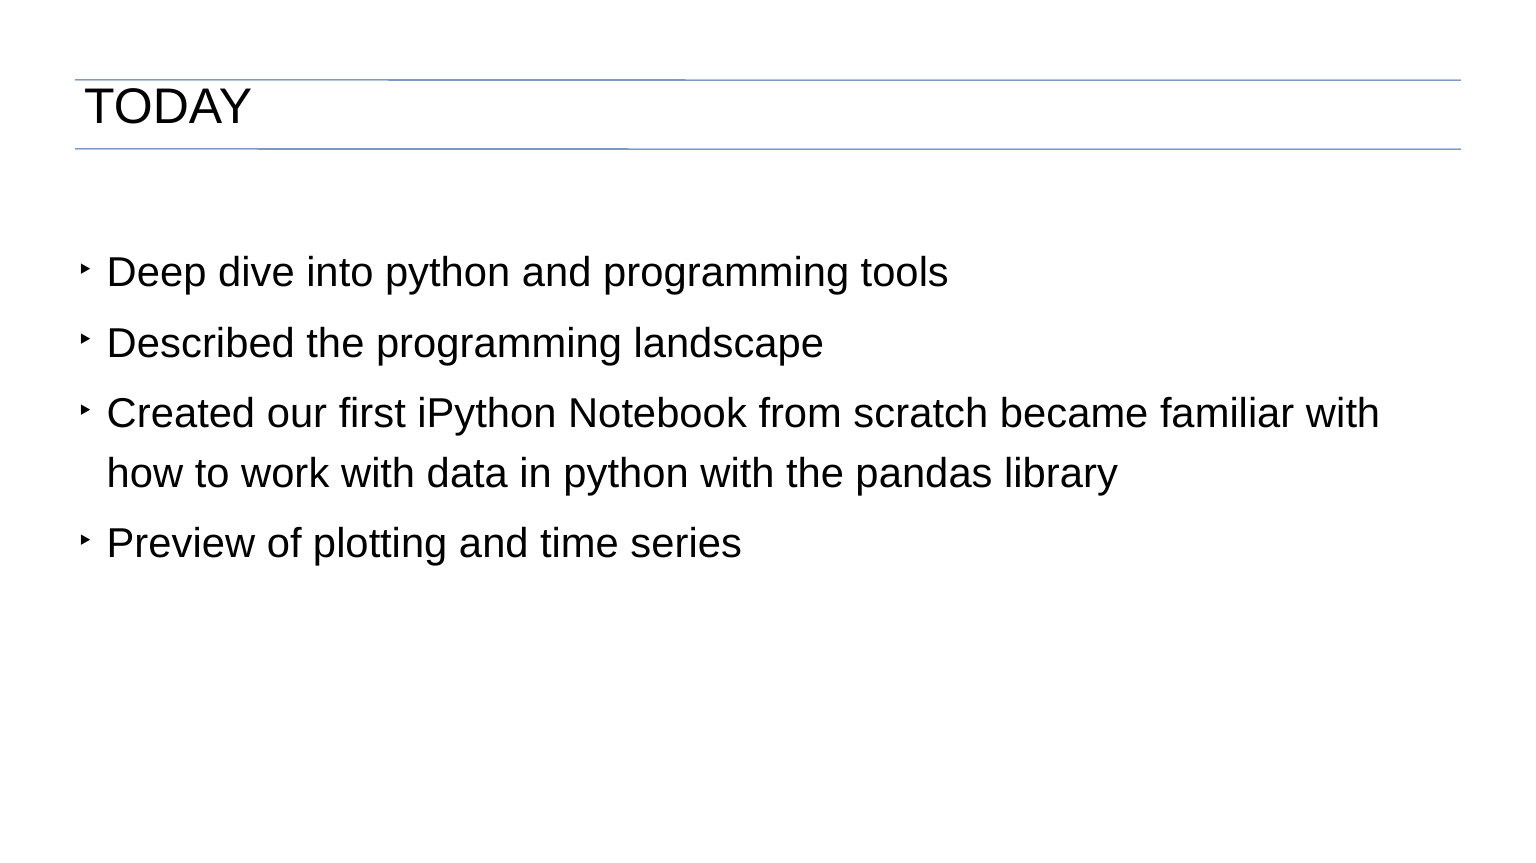

TODAY

Deep dive into python and programming tools
Described the programming landscape
Created our first iPython Notebook from scratch became familiar with how to work with data in python with the pandas library
Preview of plotting and time series